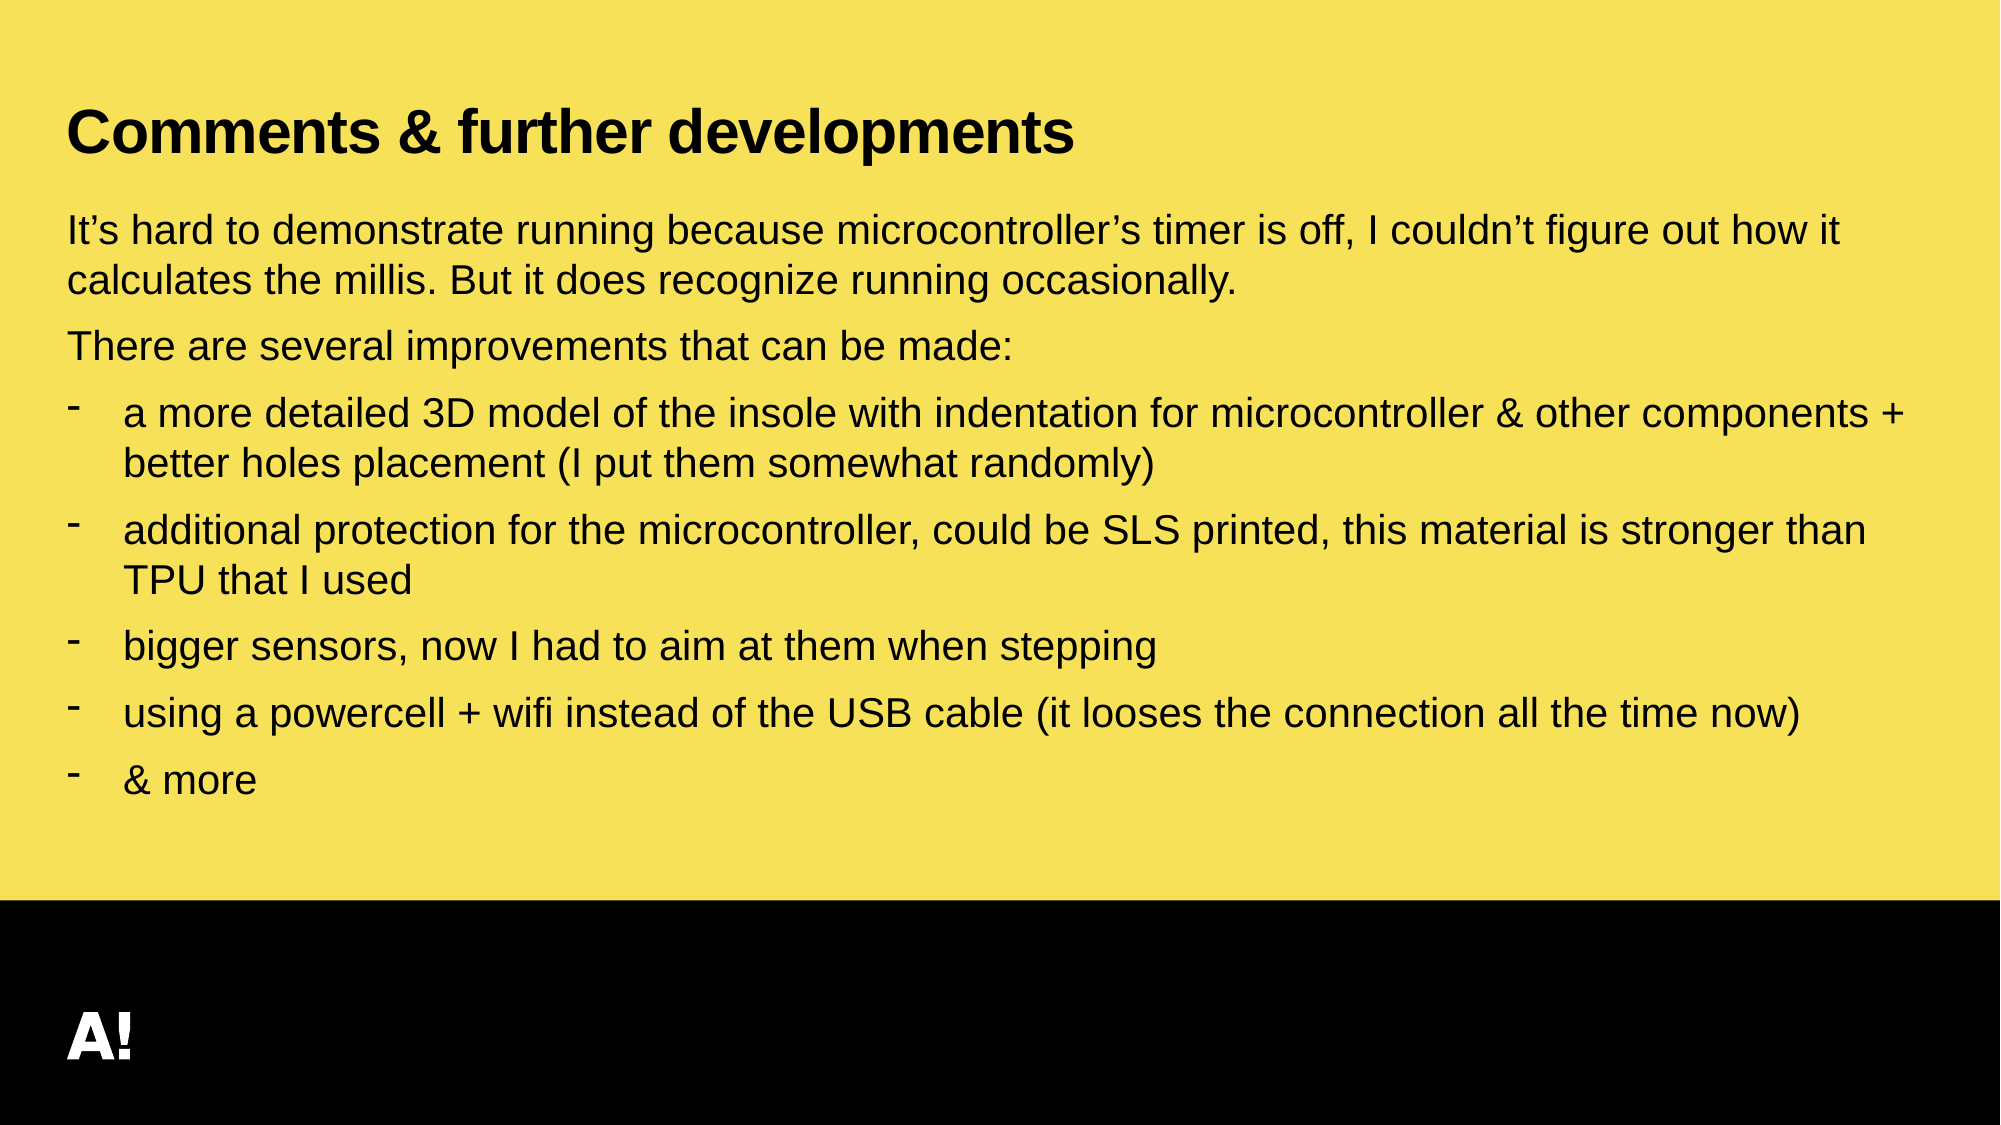

# Comments & further developments
It’s hard to demonstrate running because microcontroller’s timer is off, I couldn’t figure out how it calculates the millis. But it does recognize running occasionally.
There are several improvements that can be made:
a more detailed 3D model of the insole with indentation for microcontroller & other components + better holes placement (I put them somewhat randomly)
additional protection for the microcontroller, could be SLS printed, this material is stronger than TPU that I used
bigger sensors, now I had to aim at them when stepping
using a powercell + wifi instead of the USB cable (it looses the connection all the time now)
& more

9